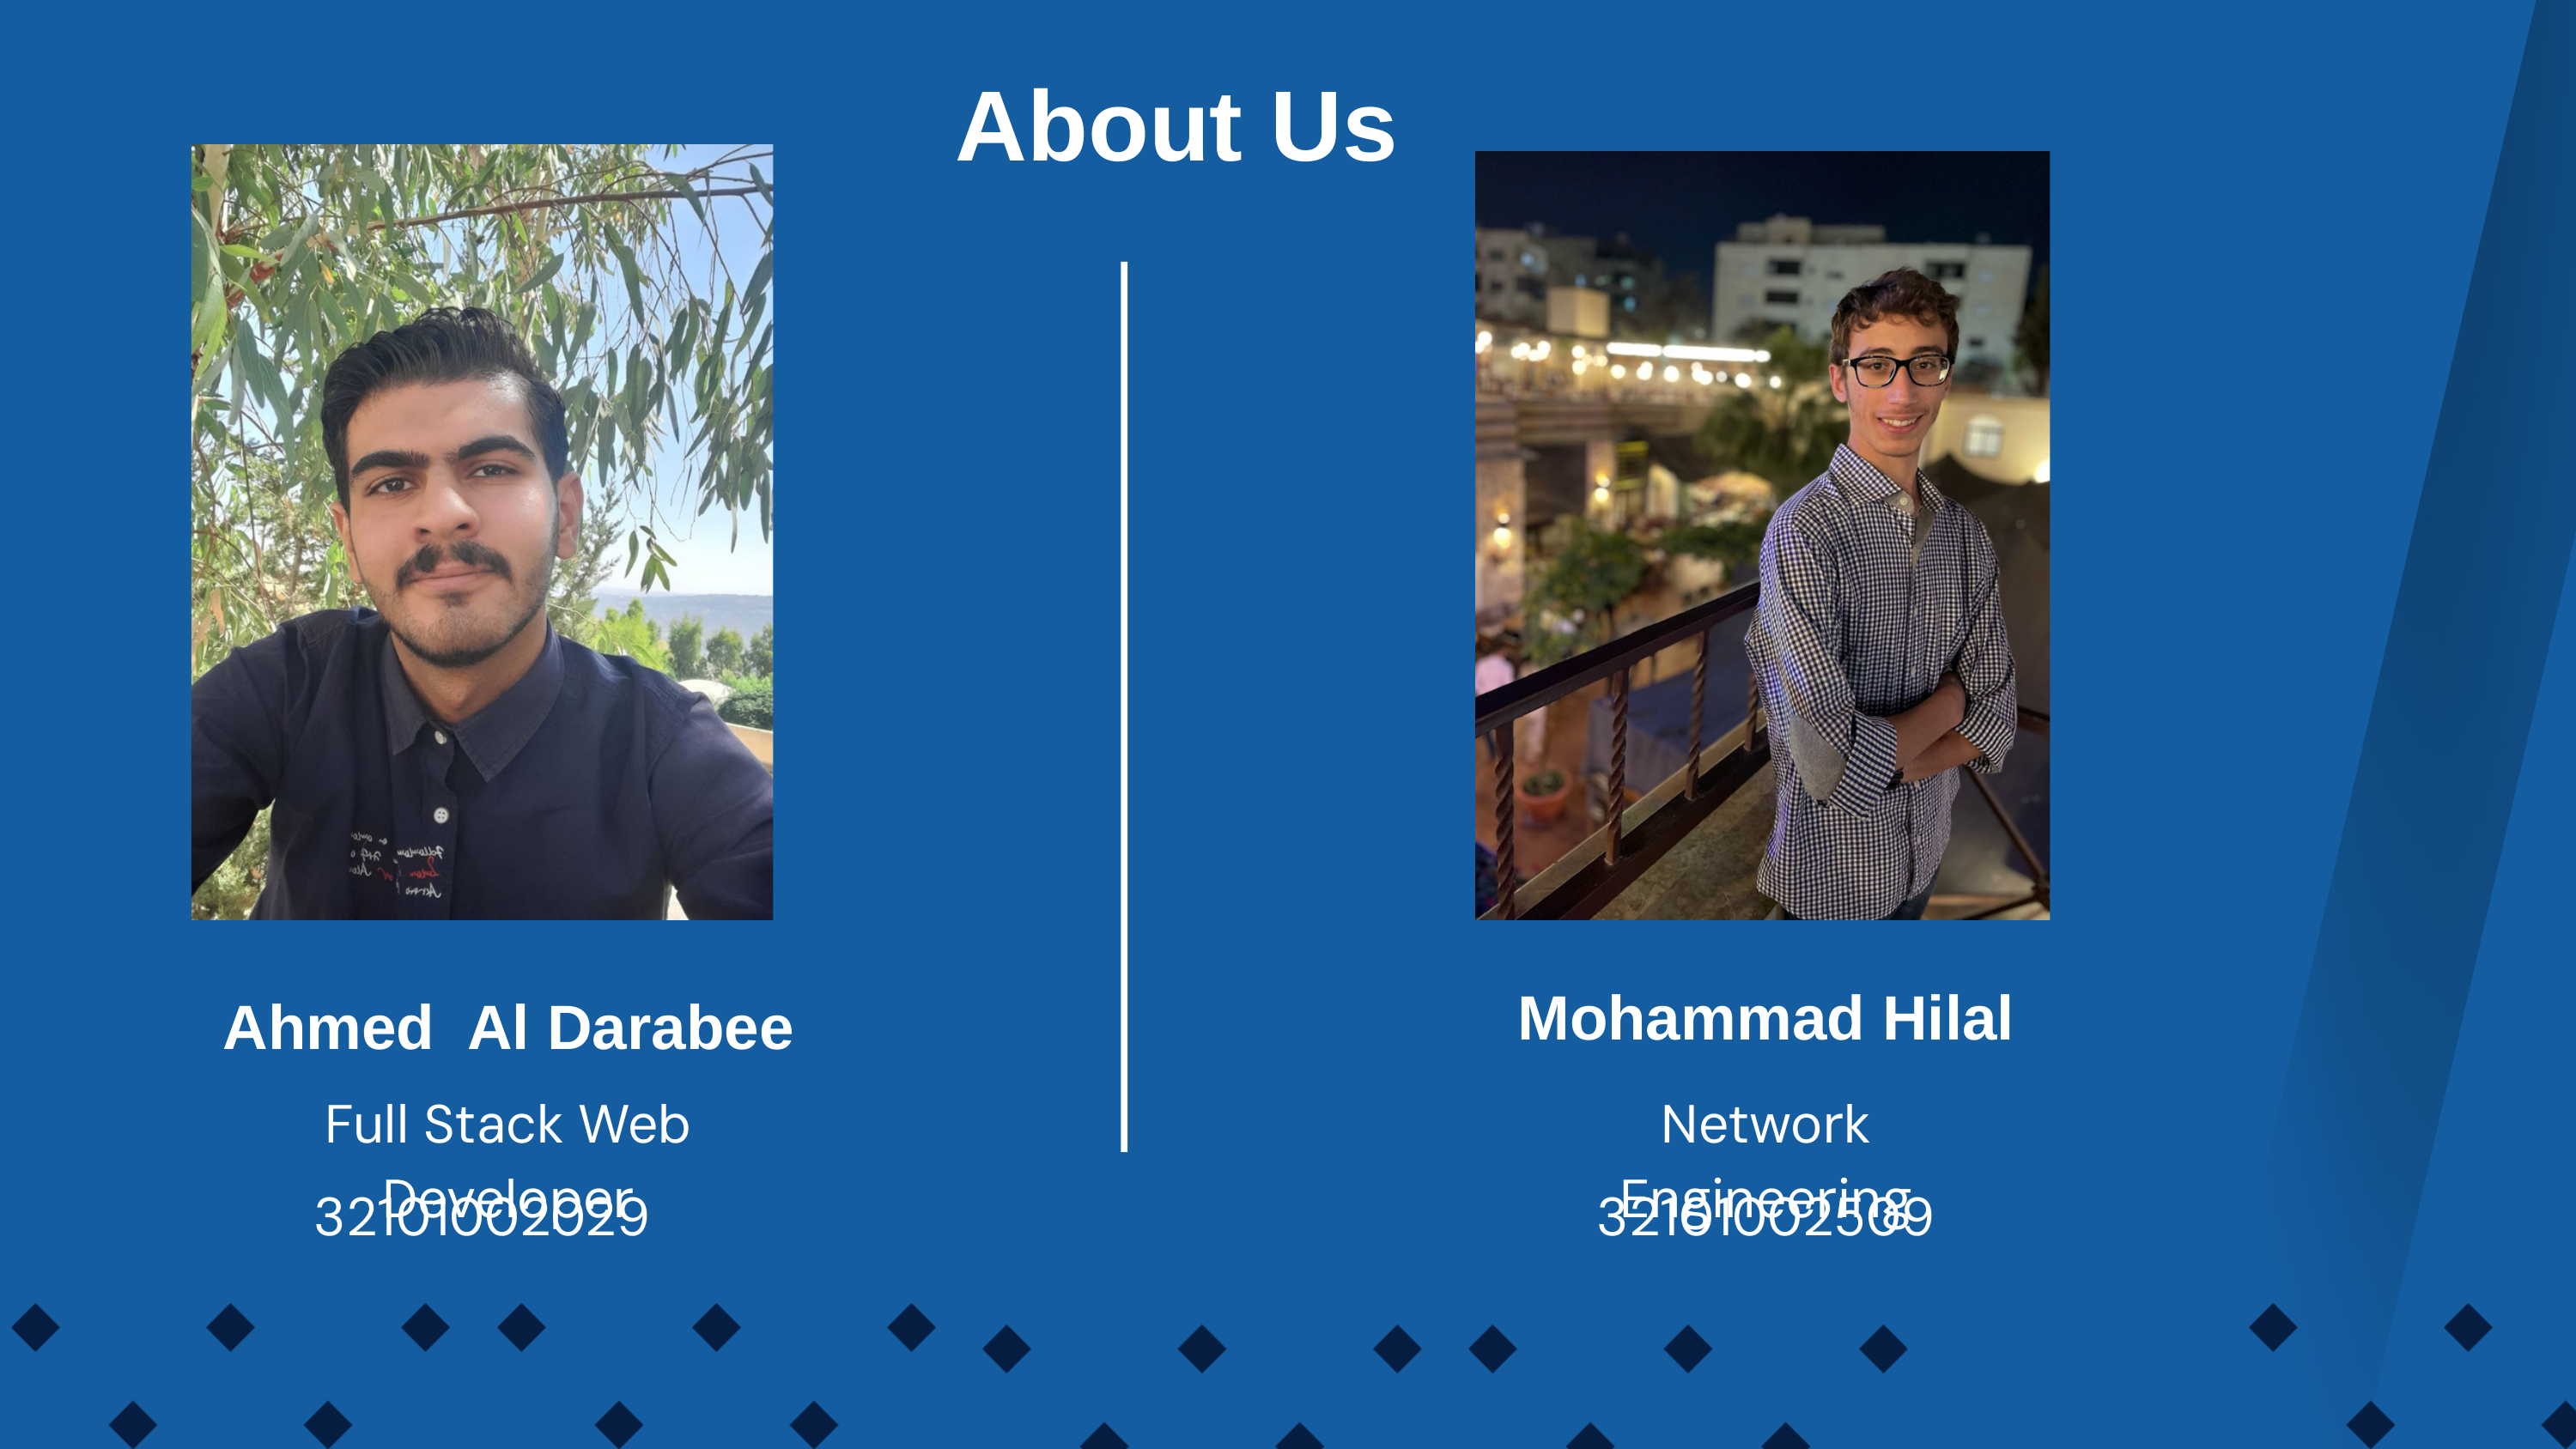

About Us

Mohammad Hilal
Ahmed  Al Darabee
Full Stack Web Developer
Network Engineering
32101002029
32101002509